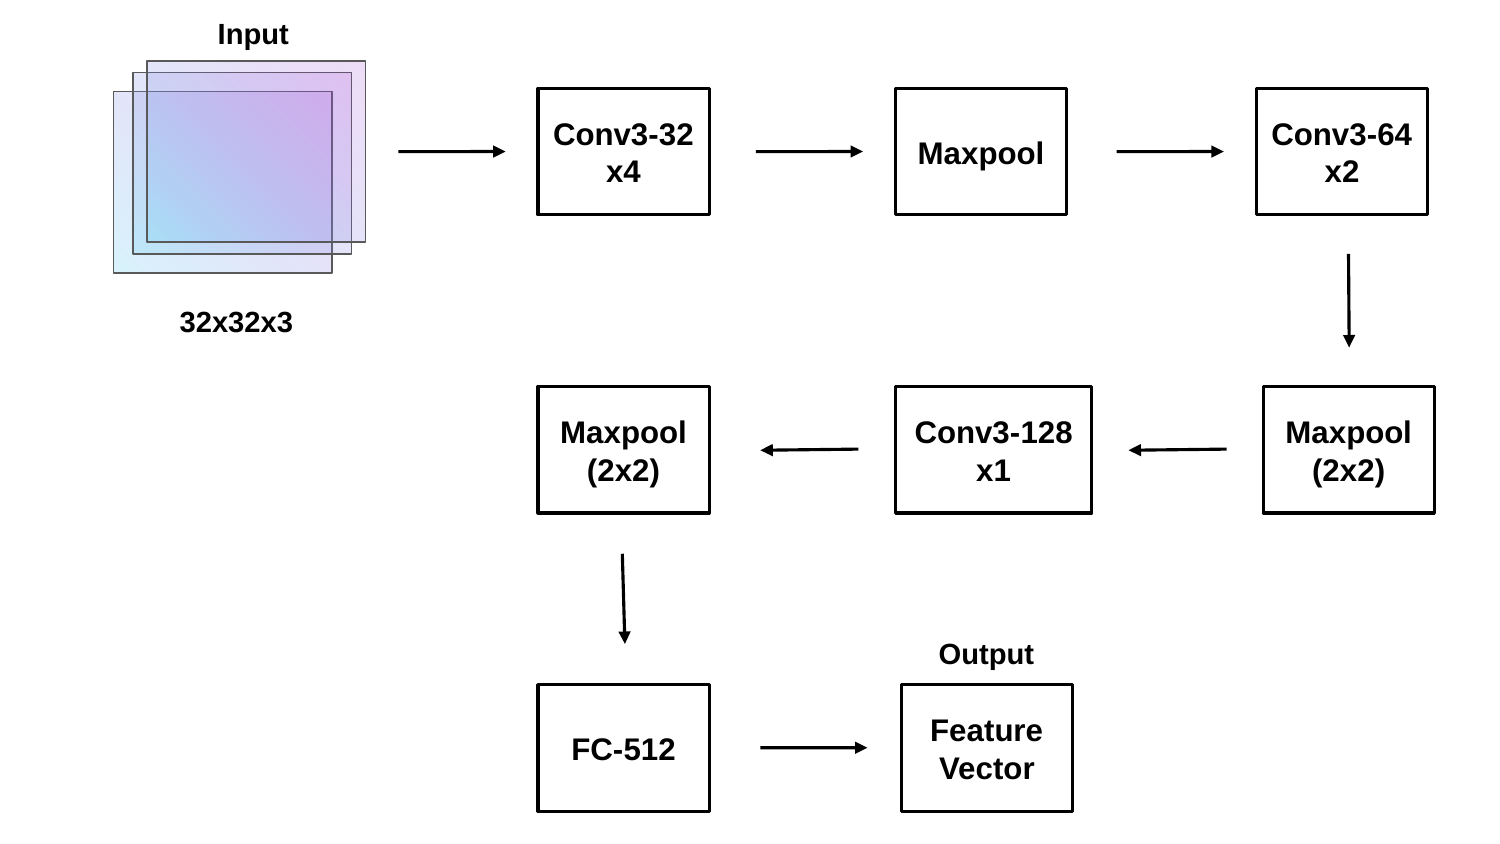

Input

Conv3-32
x4
Maxpool
Conv3-64
x2

32x32x3
Maxpool
(2x2)
Conv3-128
x1
Maxpool
(2x2)
Output

Feature
Vector
FC-512